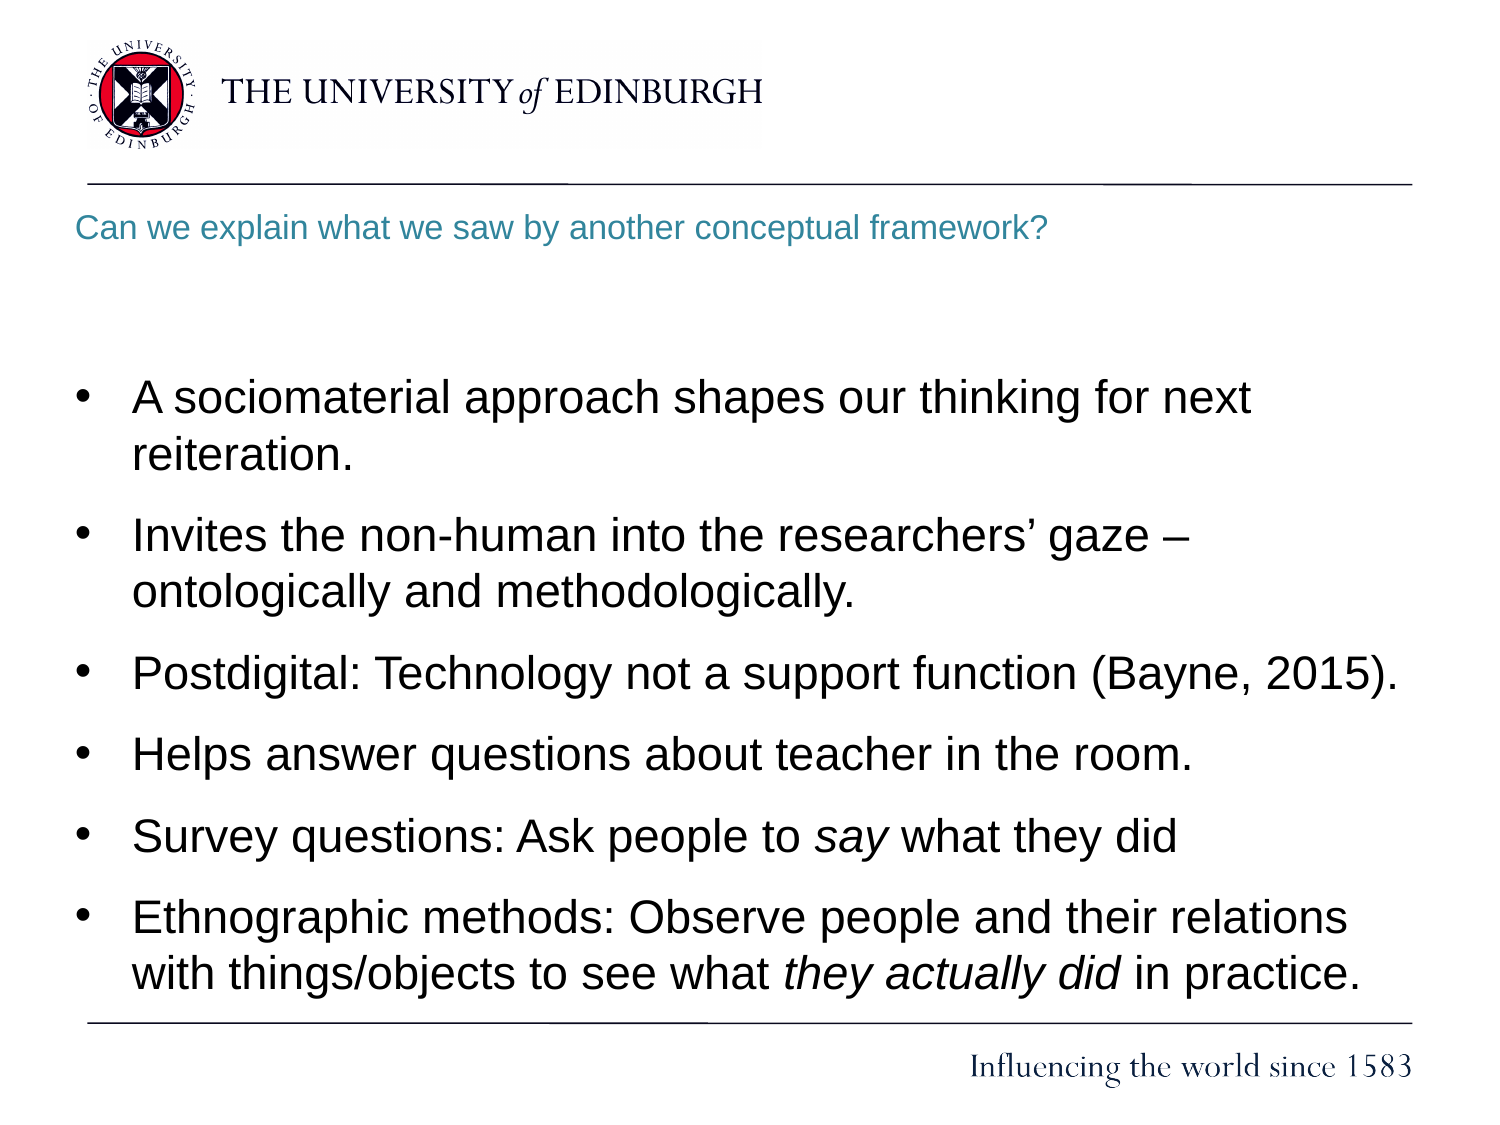

# Can we explain what we saw by another conceptual framework?
A sociomaterial approach shapes our thinking for next reiteration.
Invites the non-human into the researchers’ gaze – ontologically and methodologically.
Postdigital: Technology not a support function (Bayne, 2015).
Helps answer questions about teacher in the room.
Survey questions: Ask people to say what they did
Ethnographic methods: Observe people and their relations with things/objects to see what they actually did in practice.